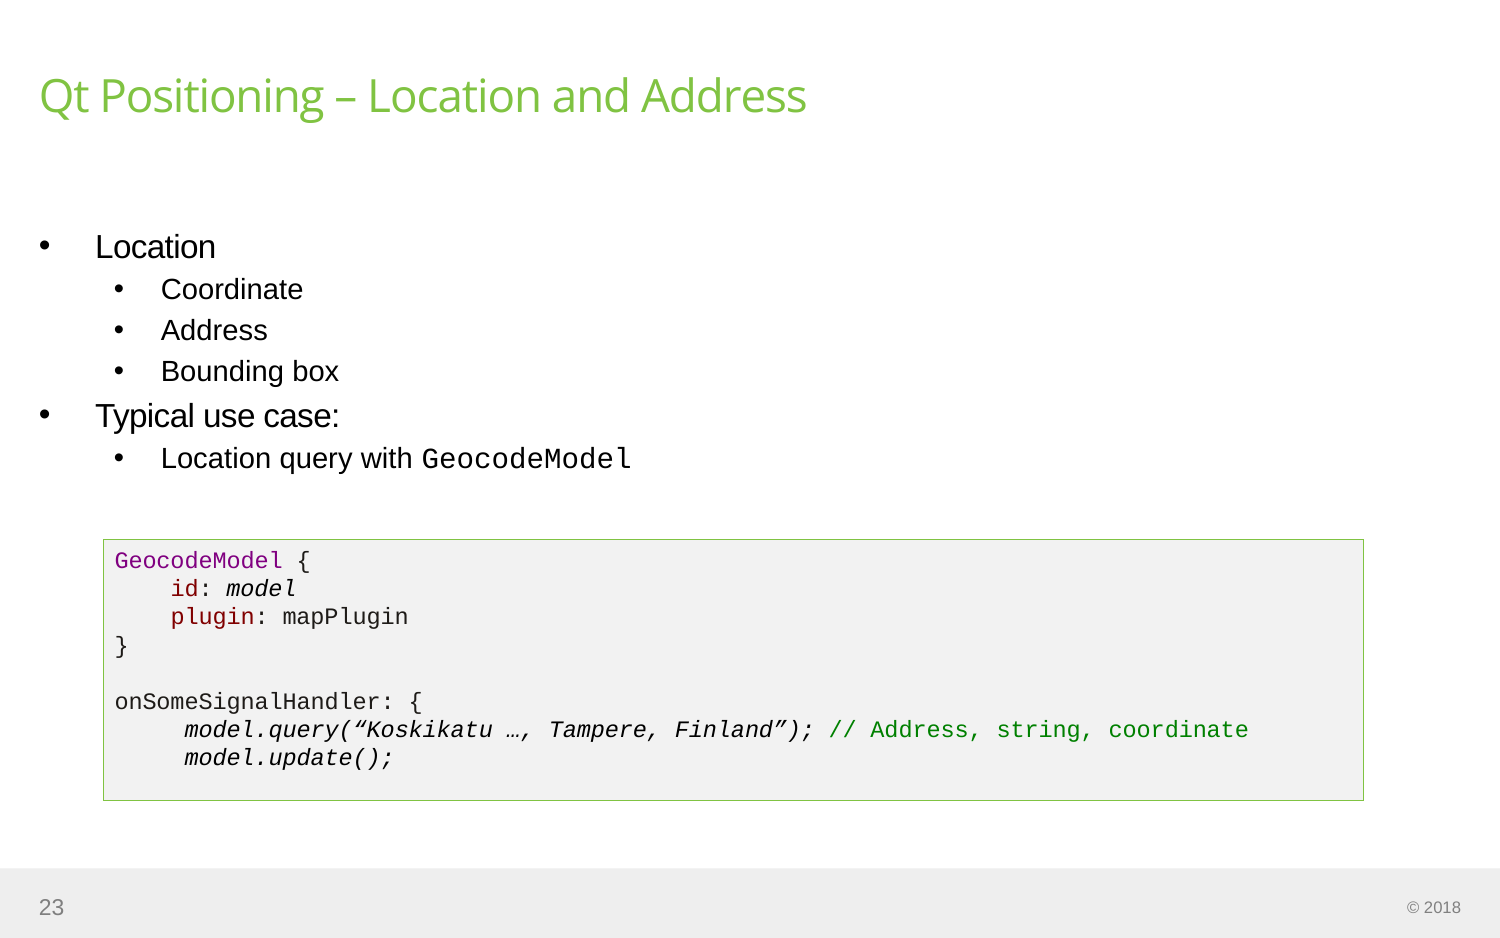

# Qt Positioning – Location and Address
Location
Coordinate
Address
Bounding box
Typical use case:
Location query with GeocodeModel

GeocodeModel {
    id: model
    plugin: mapPlugin
}

onSomeSignalHandler: {
     model.query(“Koskikatu …, Tampere, Finland”); // Address, string, coordinate
     model.update();

23
© 2018